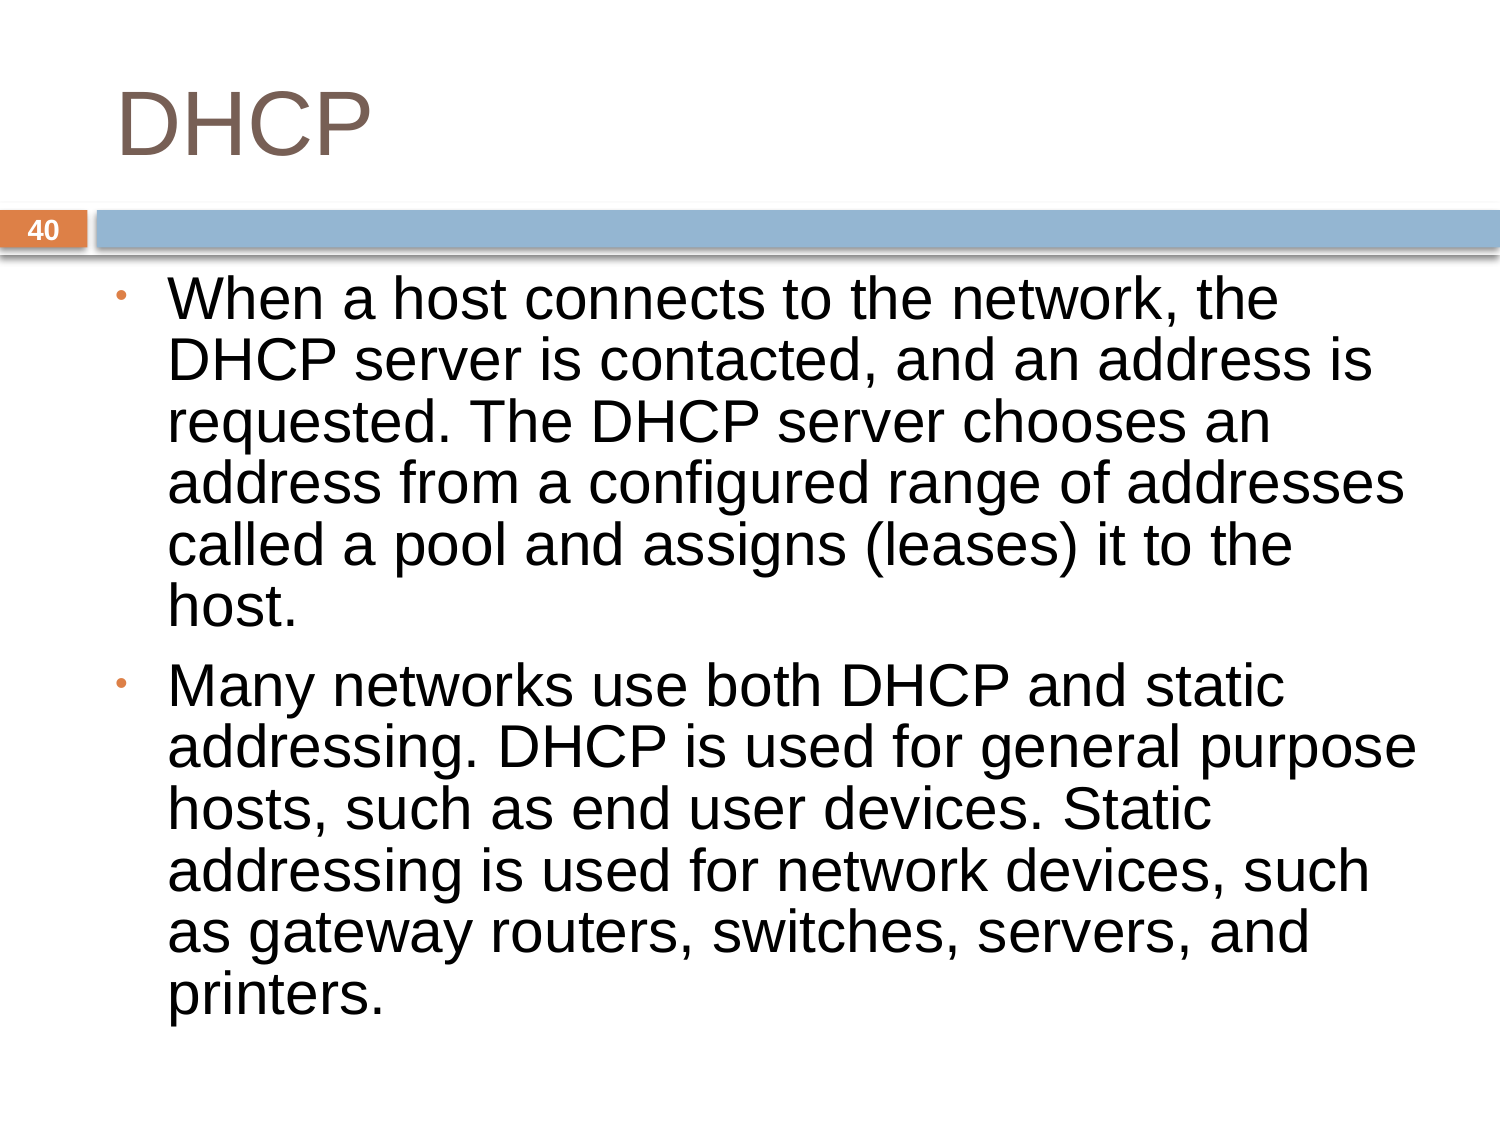

# DHCP
40
When a host connects to the network, the DHCP server is contacted, and an address is requested. The DHCP server chooses an address from a configured range of addresses called a pool and assigns (leases) it to the host.
Many networks use both DHCP and static addressing. DHCP is used for general purpose hosts, such as end user devices. Static addressing is used for network devices, such as gateway routers, switches, servers, and printers.